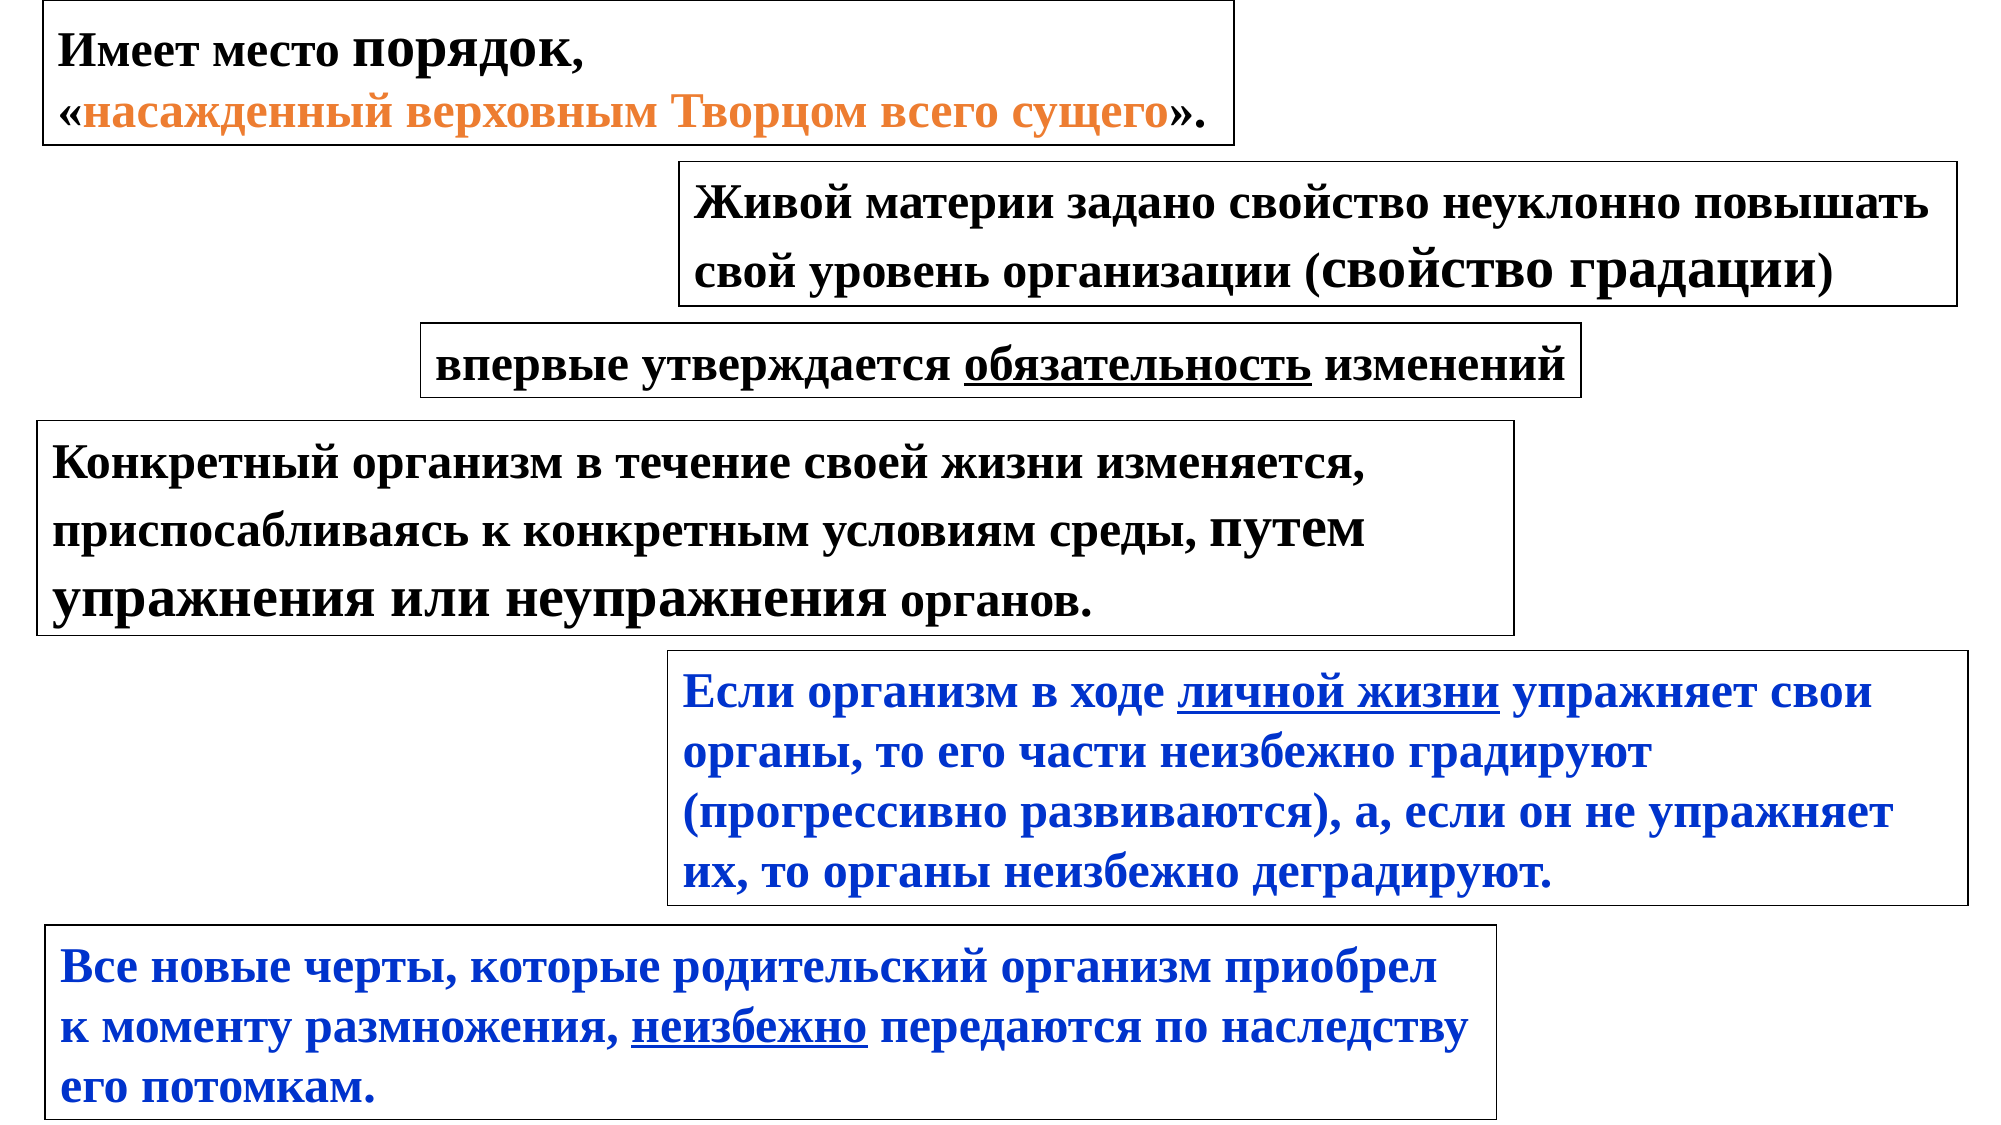

Имеет место порядок,
«насажденный верховным Творцом всего сущего».
Живой материи задано свойство неуклонно повышать
свой уровень организации (свойство градации)
впервые утверждается обязательность изменений
Конкретный организм в течение своей жизни изменяется, приспосабливаясь к конкретным условиям среды, путем упражнения или неупражнения органов.
Если организм в ходе личной жизни упражняет свои органы, то его части неизбежно градируют (прогрессивно развиваются), а, если он не упражняет их, то органы неизбежно деградируют.
Все новые черты, которые родительский организм приобрел
к моменту размножения, неизбежно передаются по наследству
его потомкам.